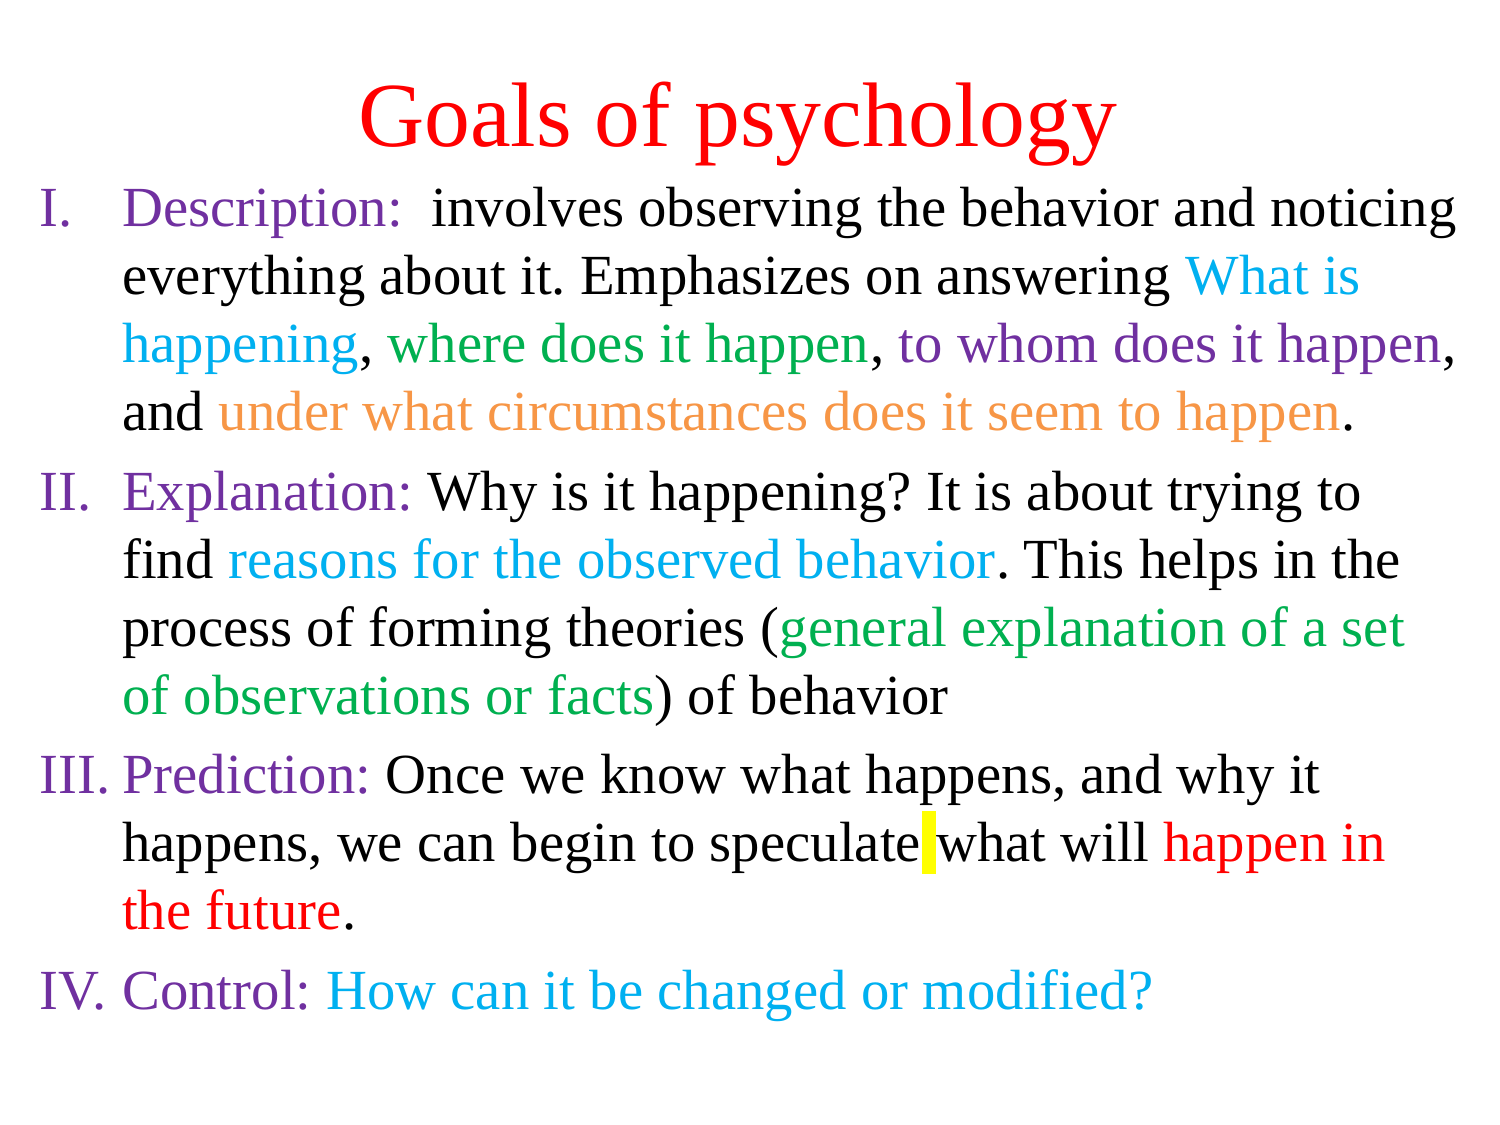

# Goals of psychology
Description:  involves observing the behavior and noticing everything about it. Emphasizes on answering What is happening, where does it happen, to whom does it happen, and under what circumstances does it seem to happen.
Explanation: Why is it happening? It is about trying to find reasons for the observed behavior. This helps in the process of forming theories (general explanation of a set of observations or facts) of behavior
Prediction: Once we know what happens, and why it happens, we can begin to speculate what will happen in the future.
Control: How can it be changed or modified?